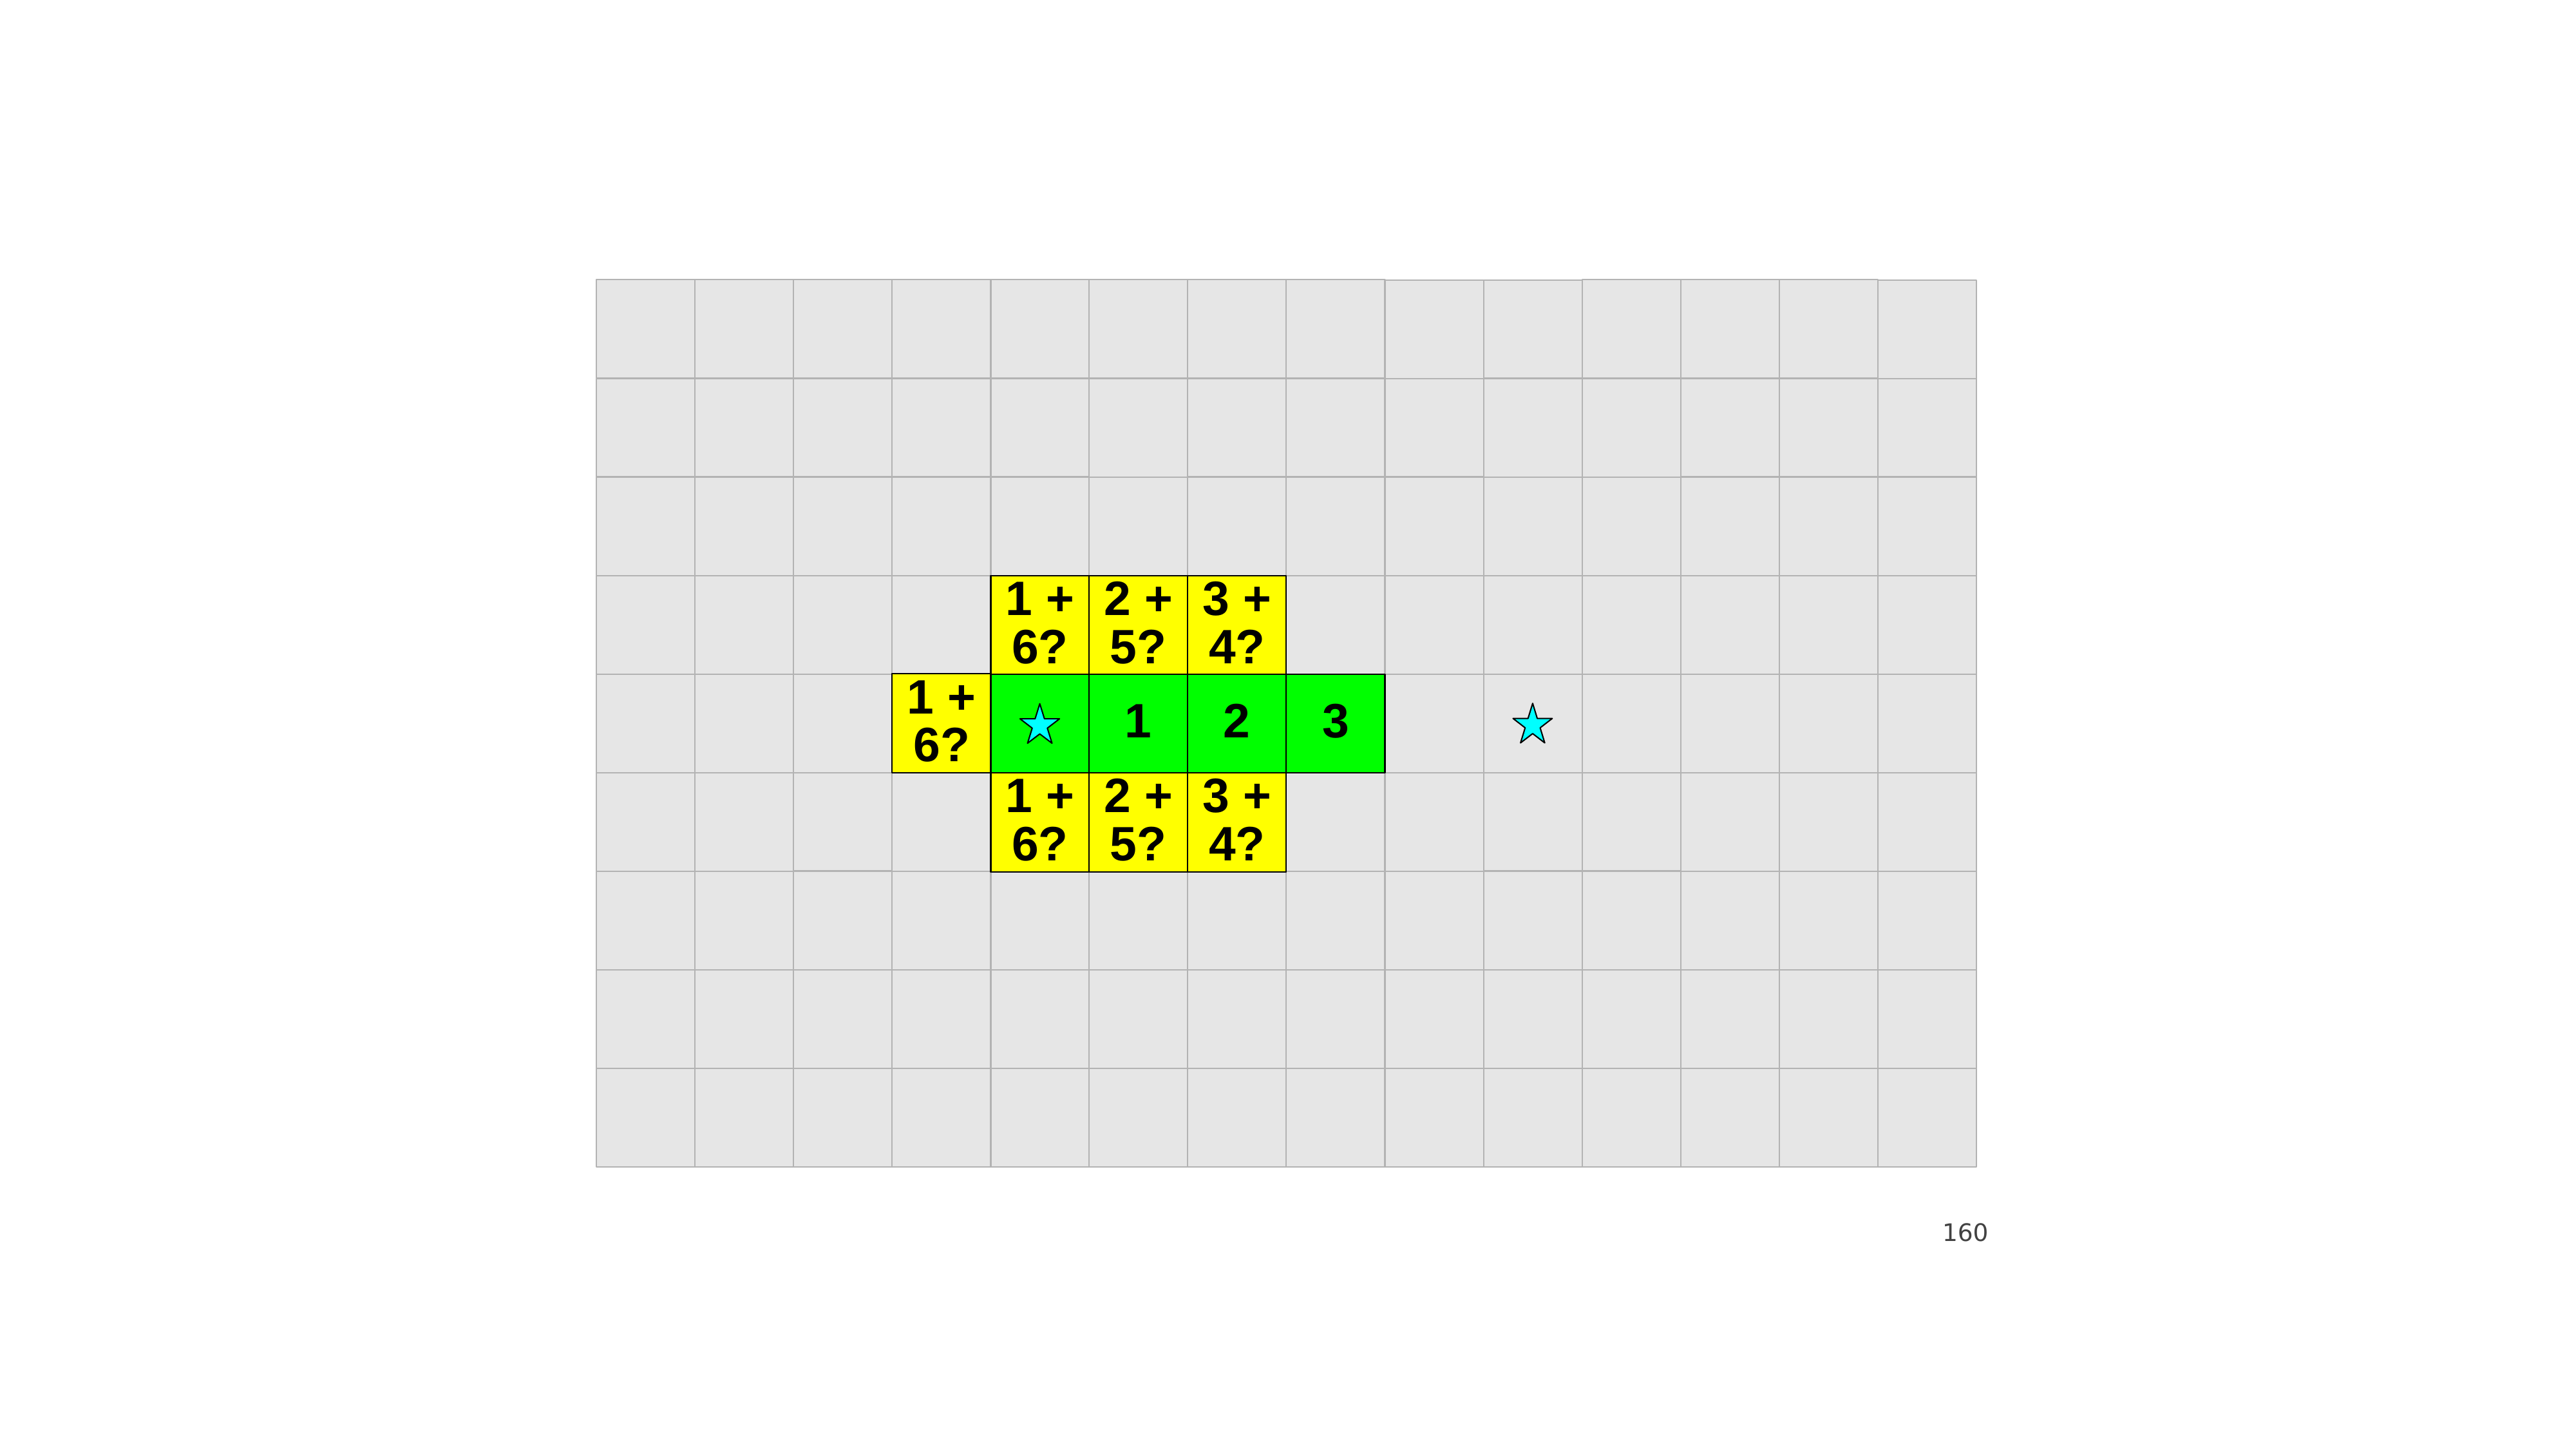

1 +
5?

1 +
6?

2 +
4?

2 +
5?

3 +
3?

3 +
4?

1 +
6?

1

2

3

1 +
5?

1 +
6?

2 +
4?

2 +
5?

3 +
3?

3 +
4?

160